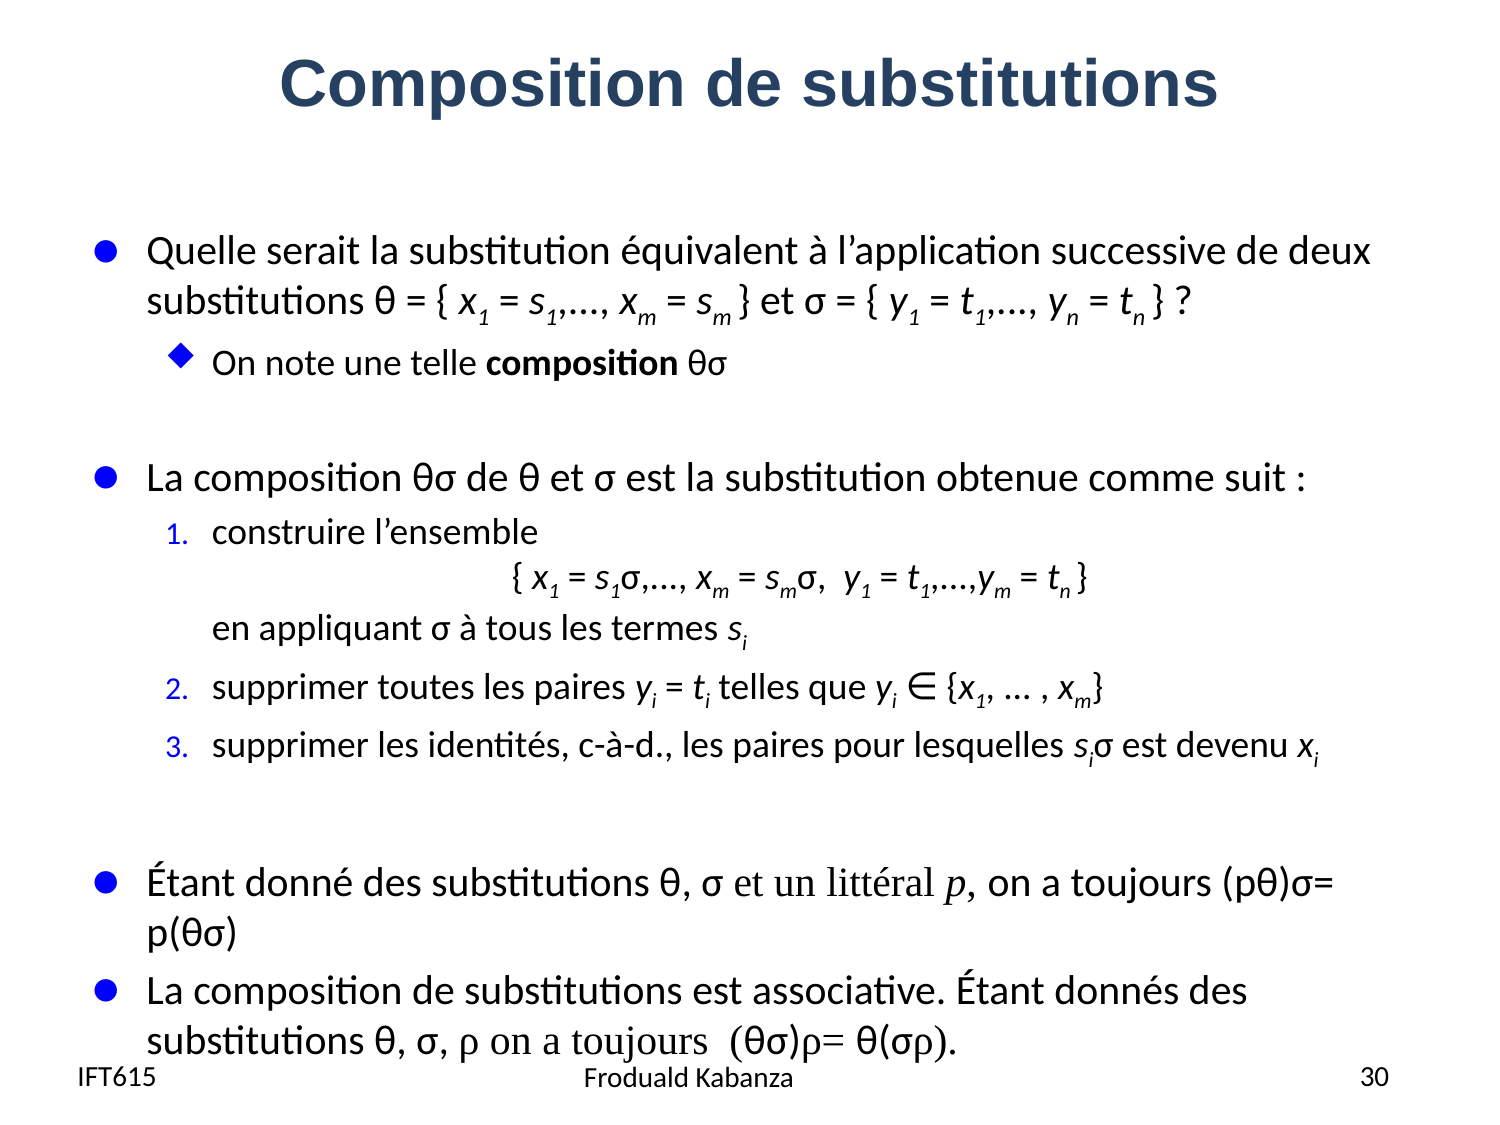

# Composition de substitutions
Quelle serait la substitution équivalent à l’application successive de deux substitutions θ = { x1 = s1,..., xm = sm } et σ = { y1 = t1,..., yn = tn } ?
On note une telle composition θσ

La composition θσ de θ et σ est la substitution obtenue comme suit :
construire l’ensemble
		{ x1 = s1σ,..., xm = smσ,  y1 = t1,...,ym = tn }
en appliquant σ à tous les termes si
supprimer toutes les paires yi = ti telles que yi ∈ {x1, ... , xm}
supprimer les identités, c-à-d., les paires pour lesquelles siσ est devenu xi

Étant donné des substitutions θ, σ et un littéral p, on a toujours (pθ)σ= p(θσ)
La composition de substitutions est associative. Étant donnés des substitutions θ, σ, ρ on a toujours  (θσ)ρ= θ(σρ).
IFT615
30
Froduald Kabanza